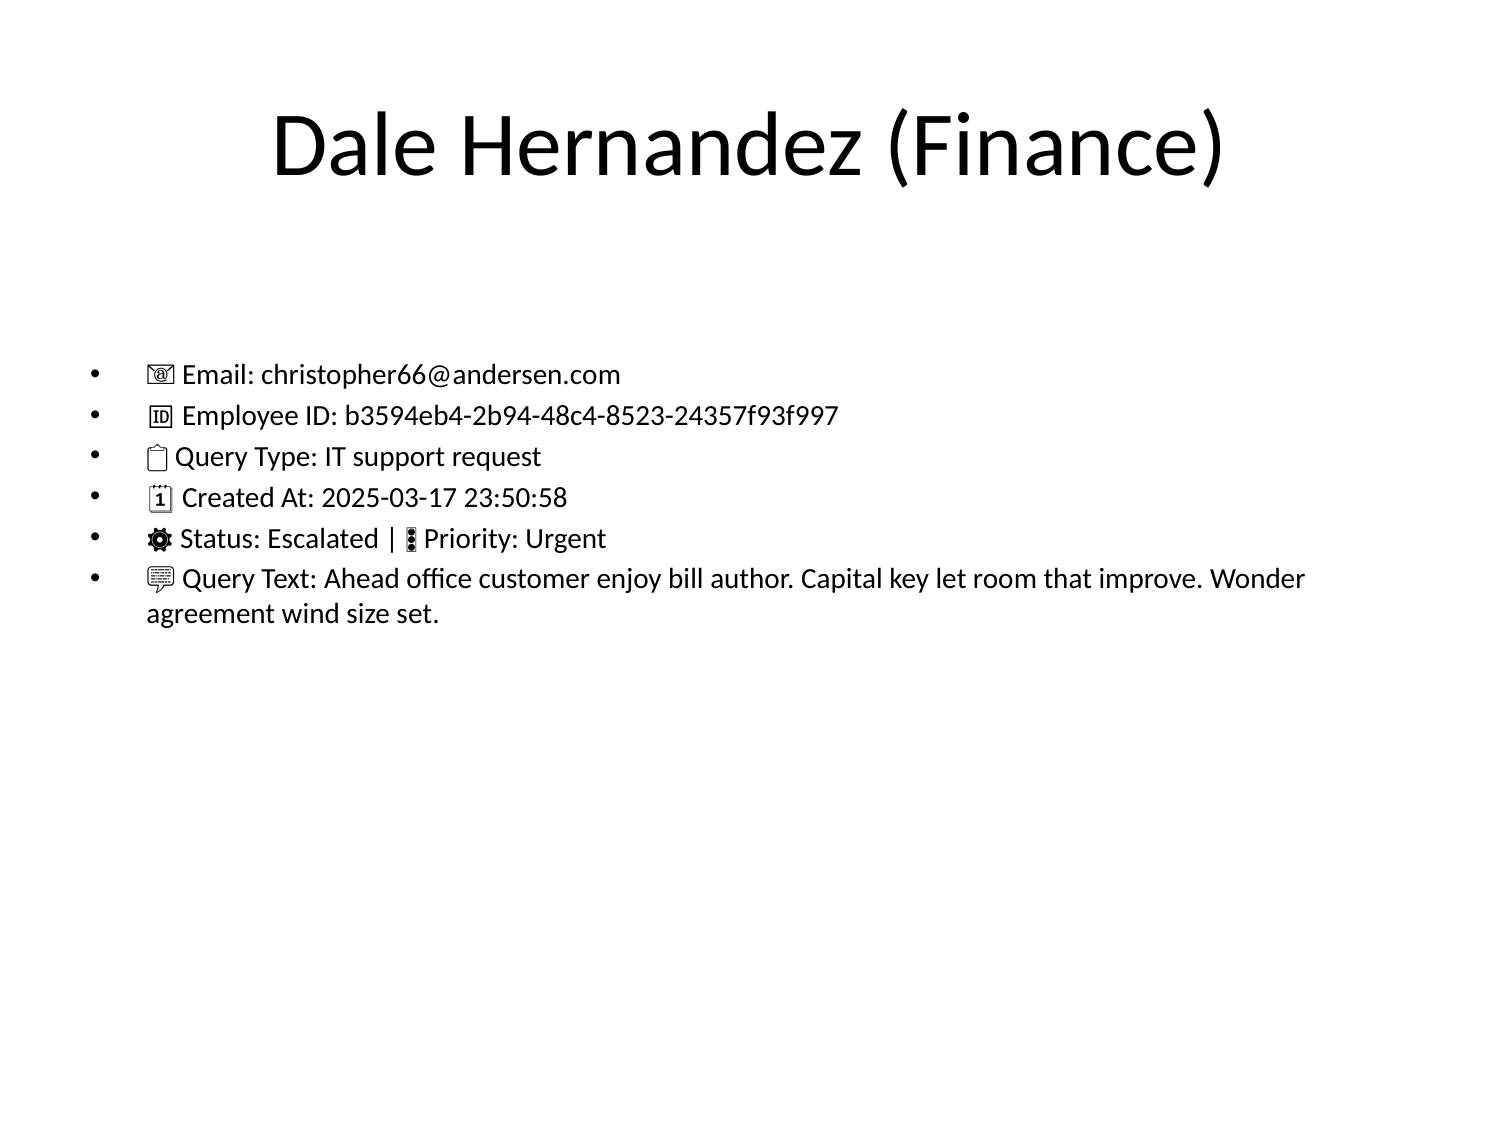

# Dale Hernandez (Finance)

📧 Email: christopher66@andersen.com
🆔 Employee ID: b3594eb4-2b94-48c4-8523-24357f93f997
📋 Query Type: IT support request
🗓 Created At: 2025-03-17 23:50:58
⚙ Status: Escalated | 🚦 Priority: Urgent
💬 Query Text: Ahead office customer enjoy bill author. Capital key let room that improve. Wonder agreement wind size set.